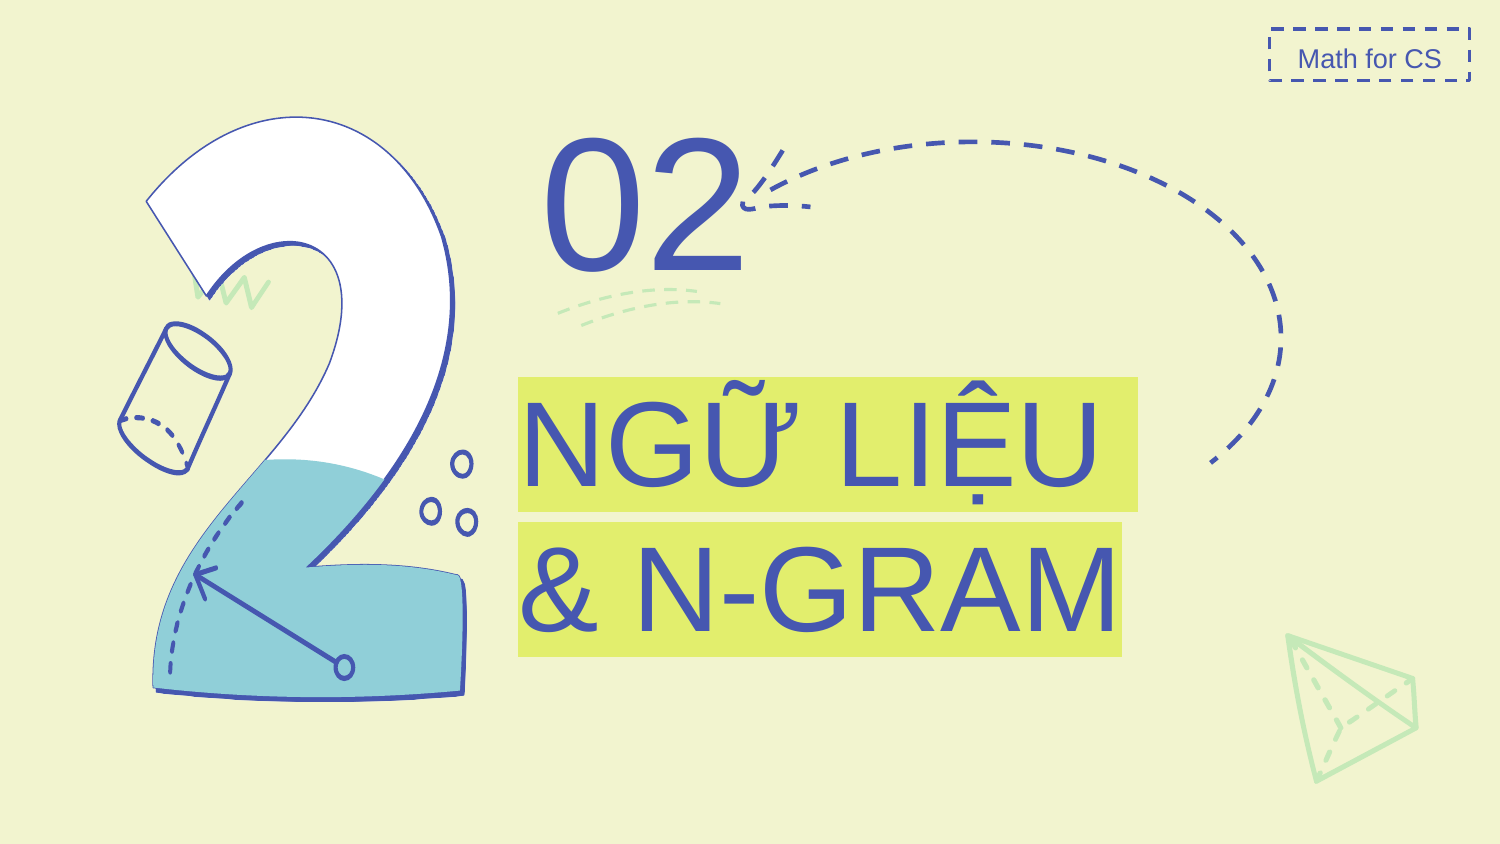

Math for CS

02

# NGỮ LIỆU & N-GRAM